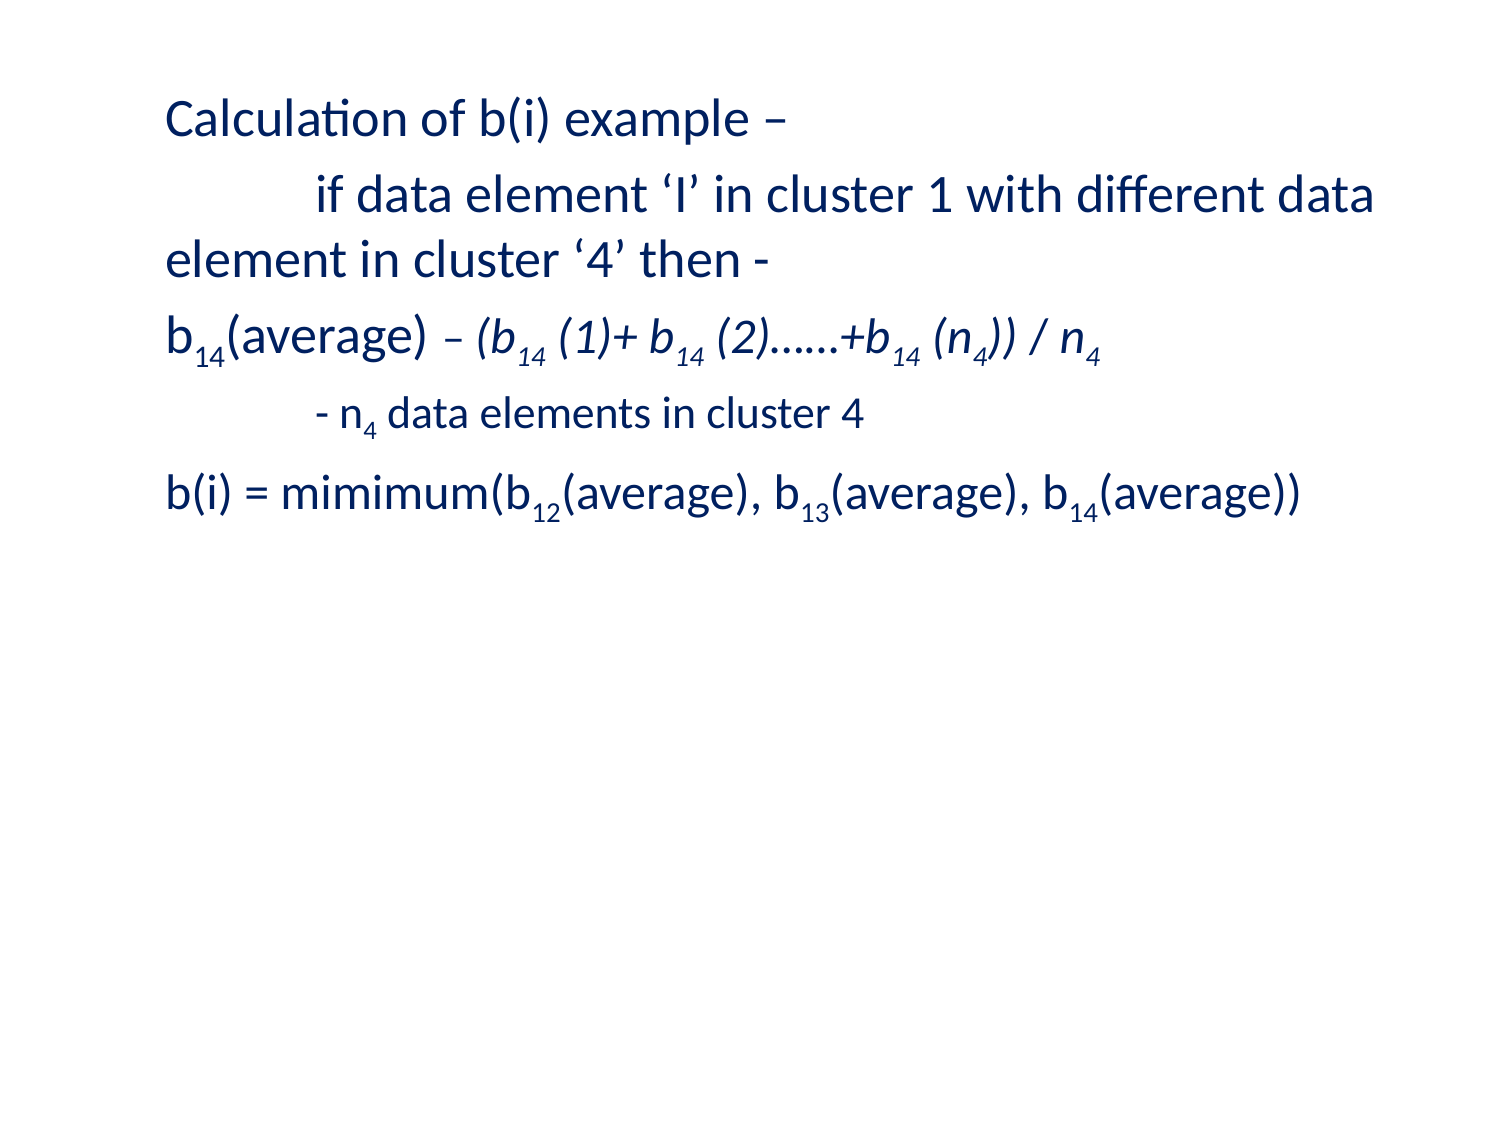

Calculation of b(i) example –
	if data element ‘I’ in cluster 1 with different data element in cluster ‘4’ then -
b14(average) – (b14 (1)+ b14 (2)……+b14 (n4)) / n4
	- n4 data elements in cluster 4
b(i) = mimimum(b12(average), b13(average), b14(average))